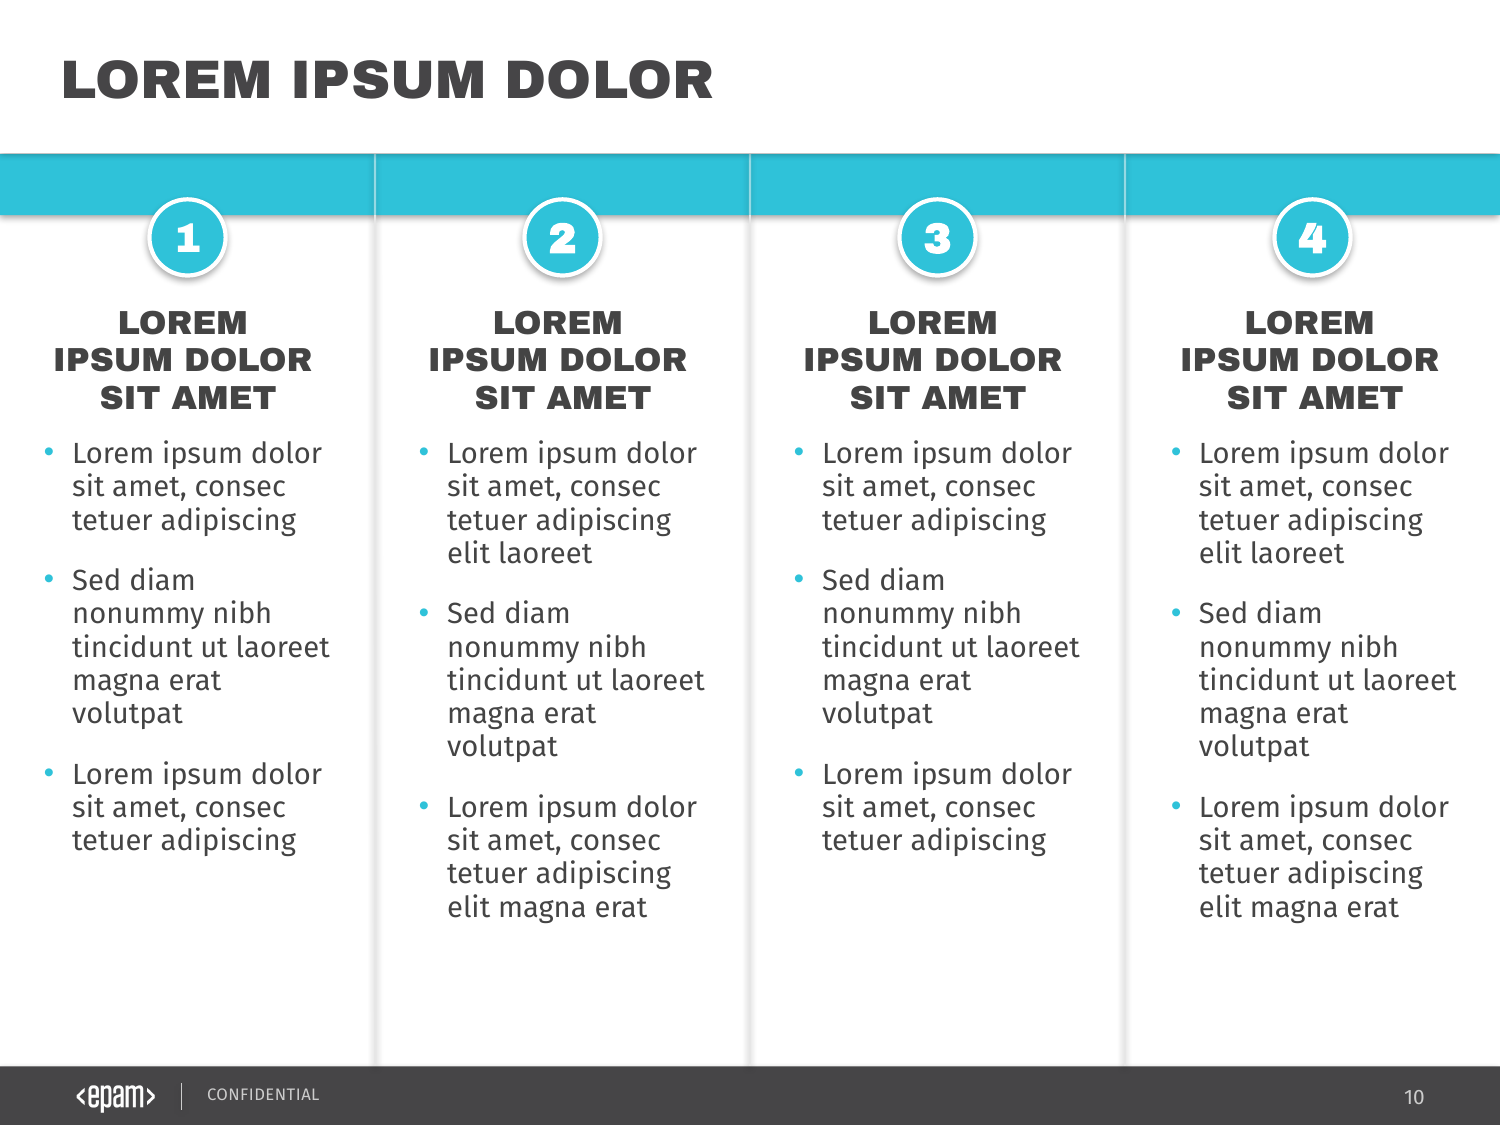

LOREM IPSUM DOLOR

1
2
3
4
Lorem
ipsum dolor
sit amet
Lorem
ipsum dolor
sit amet
Lorem ipsum dolor sit amet, consec tetuer adipiscing elit laoreet
Sed diam nonummy nibh tincidunt ut laoreet magna erat volutpat
Lorem ipsum dolor sit amet, consec tetuer adipiscing elit magna erat
Lorem
ipsum dolor
sit amet
Lorem ipsum dolor sit amet, consec tetuer adipiscing
Sed diam nonummy nibh tincidunt ut laoreet magna erat volutpat
Lorem ipsum dolor sit amet, consec tetuer adipiscing
Lorem
ipsum dolor
sit amet
Lorem ipsum dolor sit amet, consec tetuer adipiscing elit laoreet
Sed diam nonummy nibh tincidunt ut laoreet magna erat volutpat
Lorem ipsum dolor sit amet, consec tetuer adipiscing elit magna erat
Lorem ipsum dolor sit amet, consec tetuer adipiscing
Sed diam nonummy nibh tincidunt ut laoreet magna erat volutpat
Lorem ipsum dolor sit amet, consec tetuer adipiscing